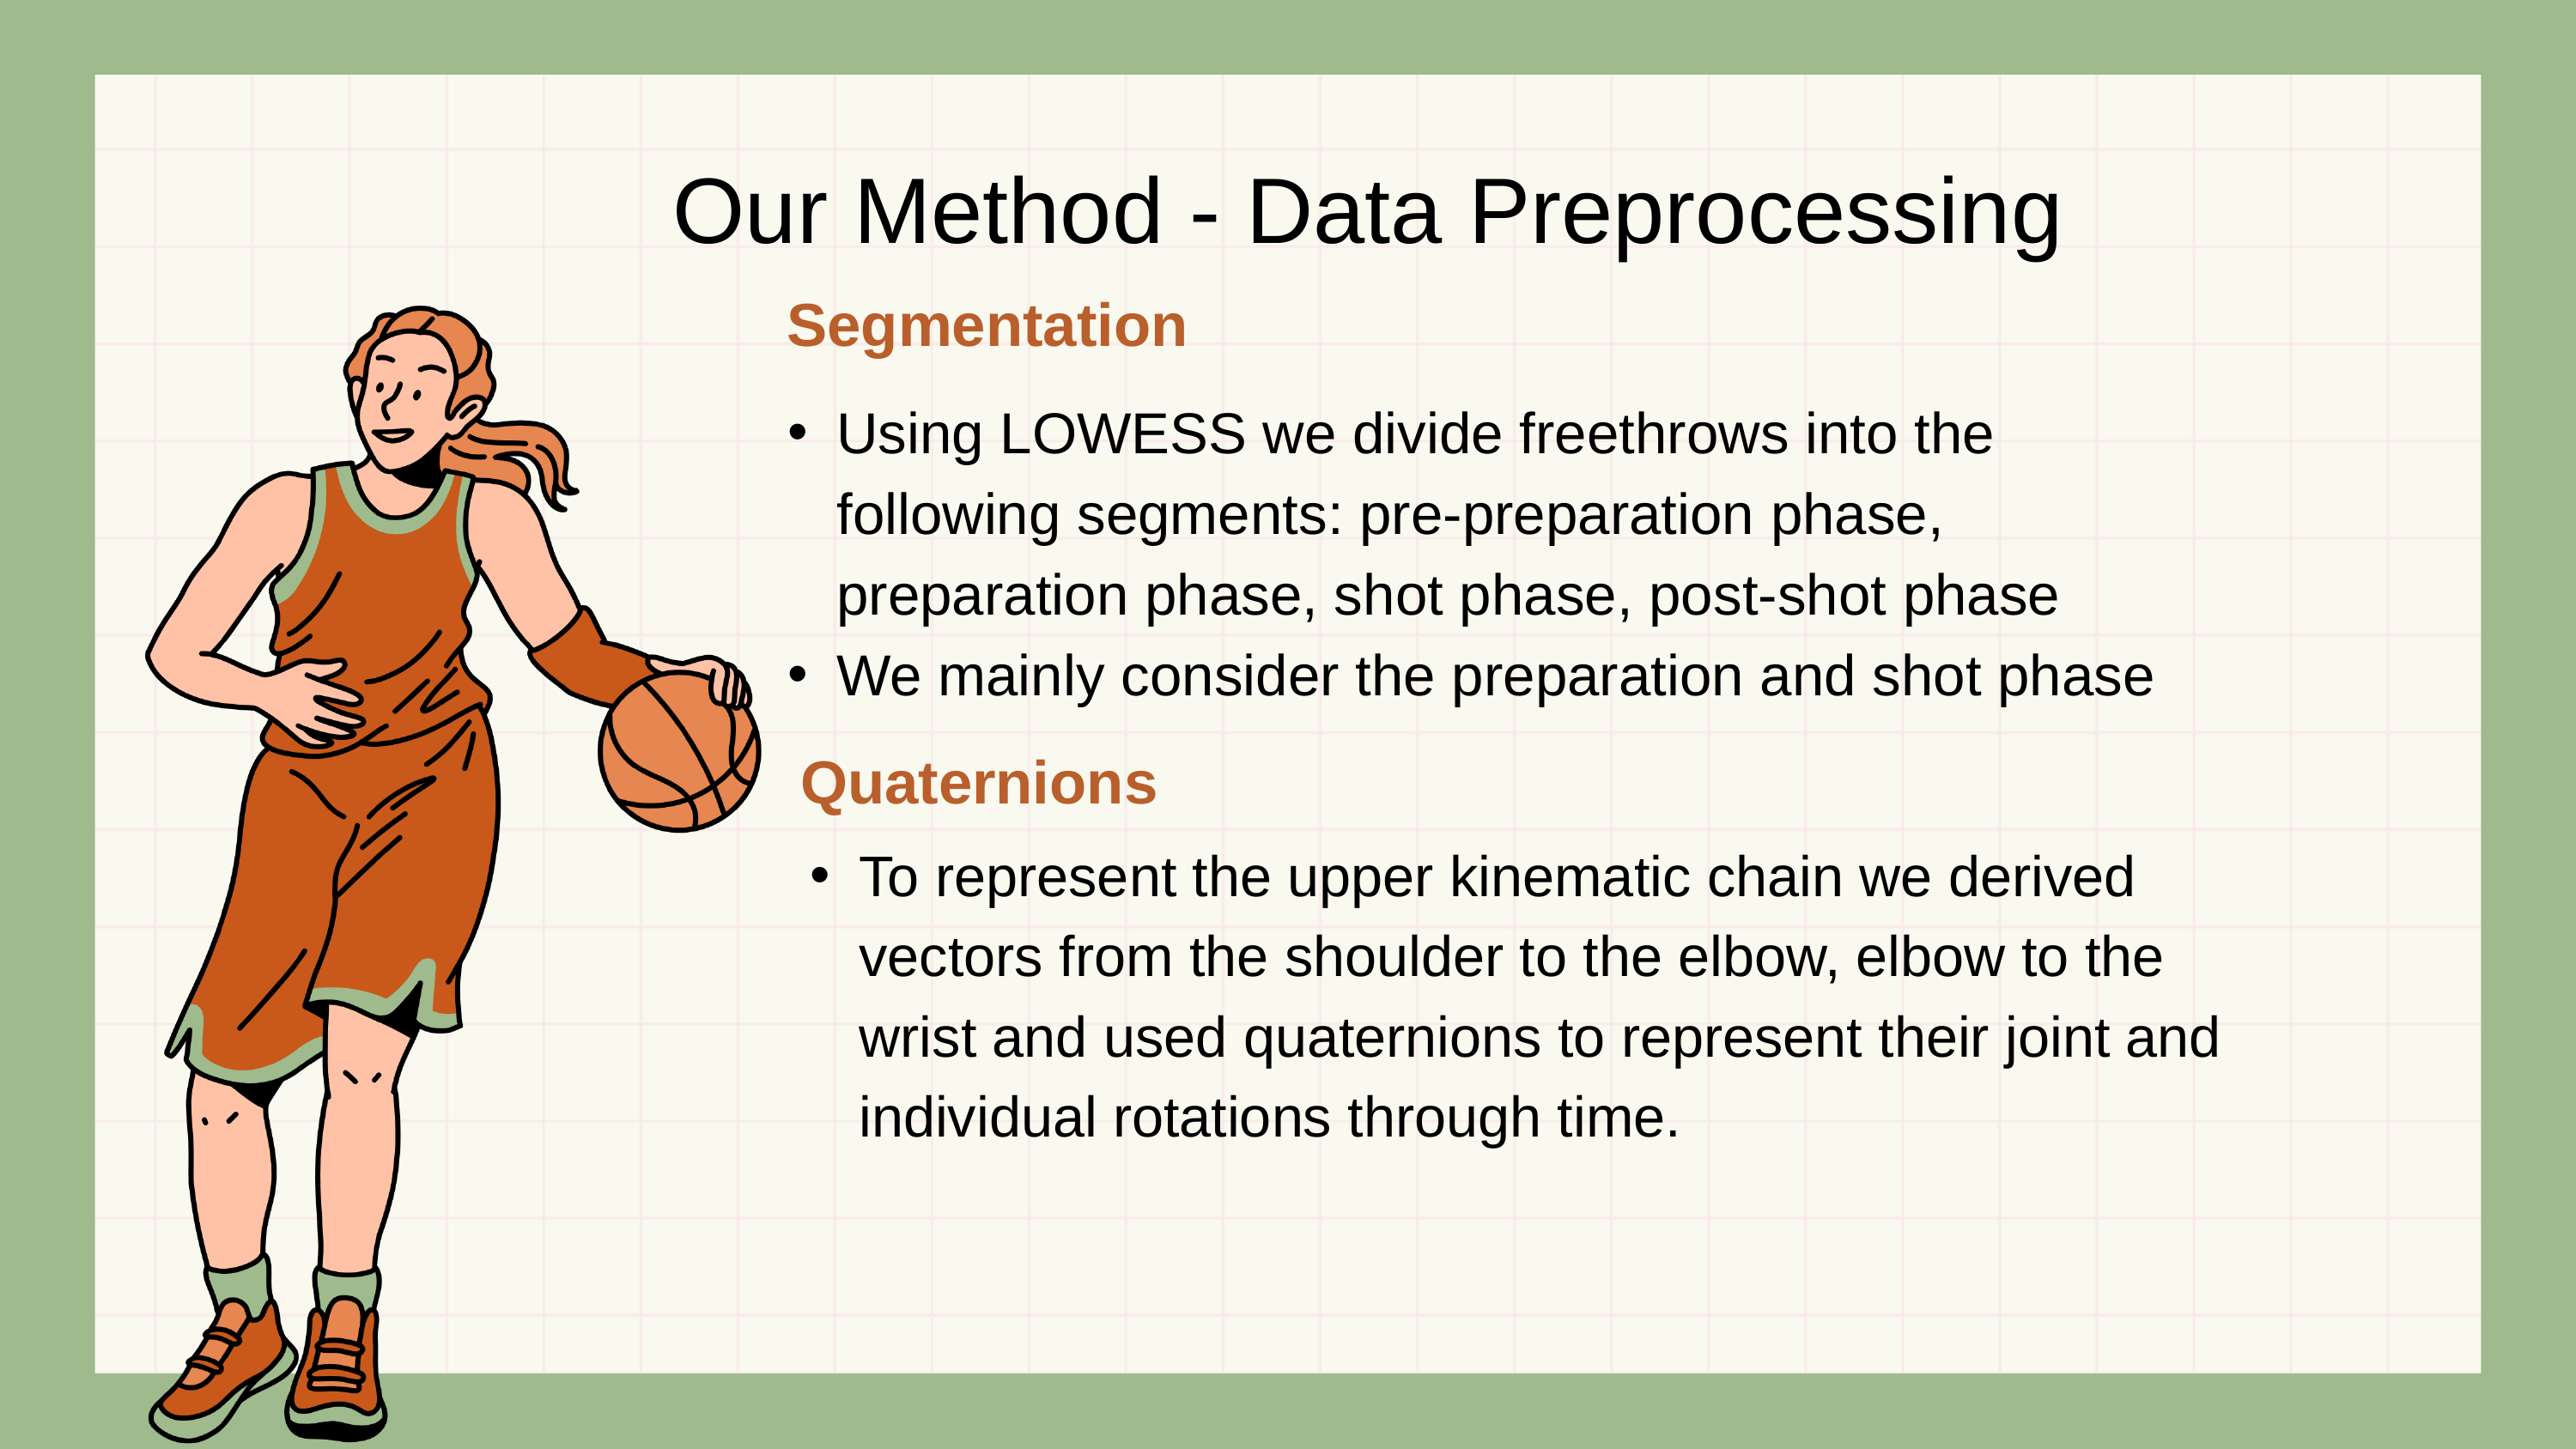

Our Method - Data Preprocessing
Segmentation

Using LOWESS we divide freethrows into the following segments: pre-preparation phase, preparation phase, shot phase, post-shot phase
We mainly consider the preparation and shot phase
Quaternions
To represent the upper kinematic chain we derived vectors from the shoulder to the elbow, elbow to the wrist and used quaternions to represent their joint and individual rotations through time.